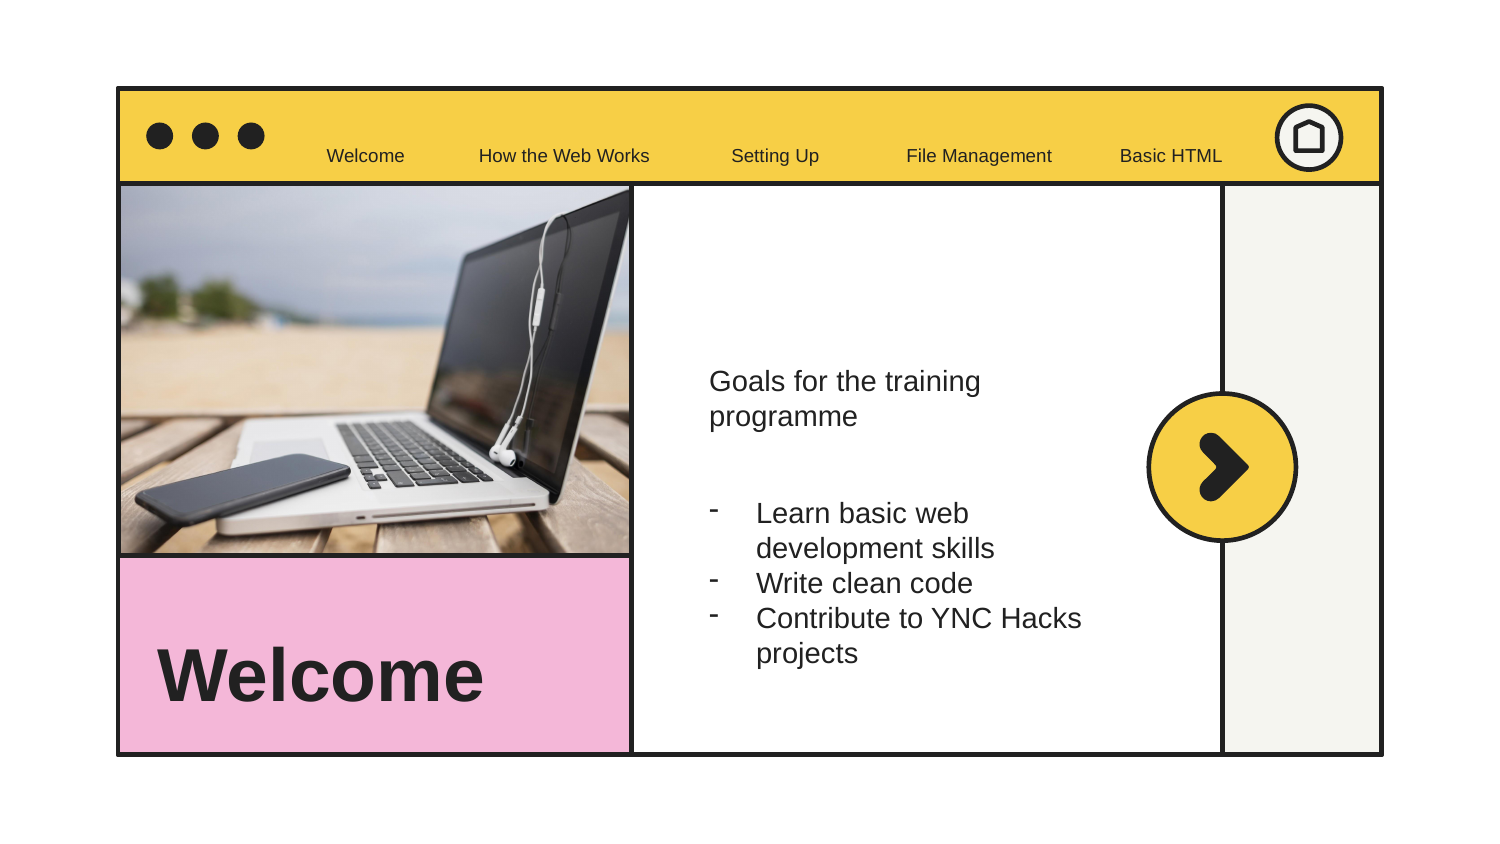

Welcome
How the Web Works
Setting Up
File Management
Basic HTML
Goals for the training programme

Learn basic web development skills
Write clean code
Contribute to YNC Hacks projects
# Welcome